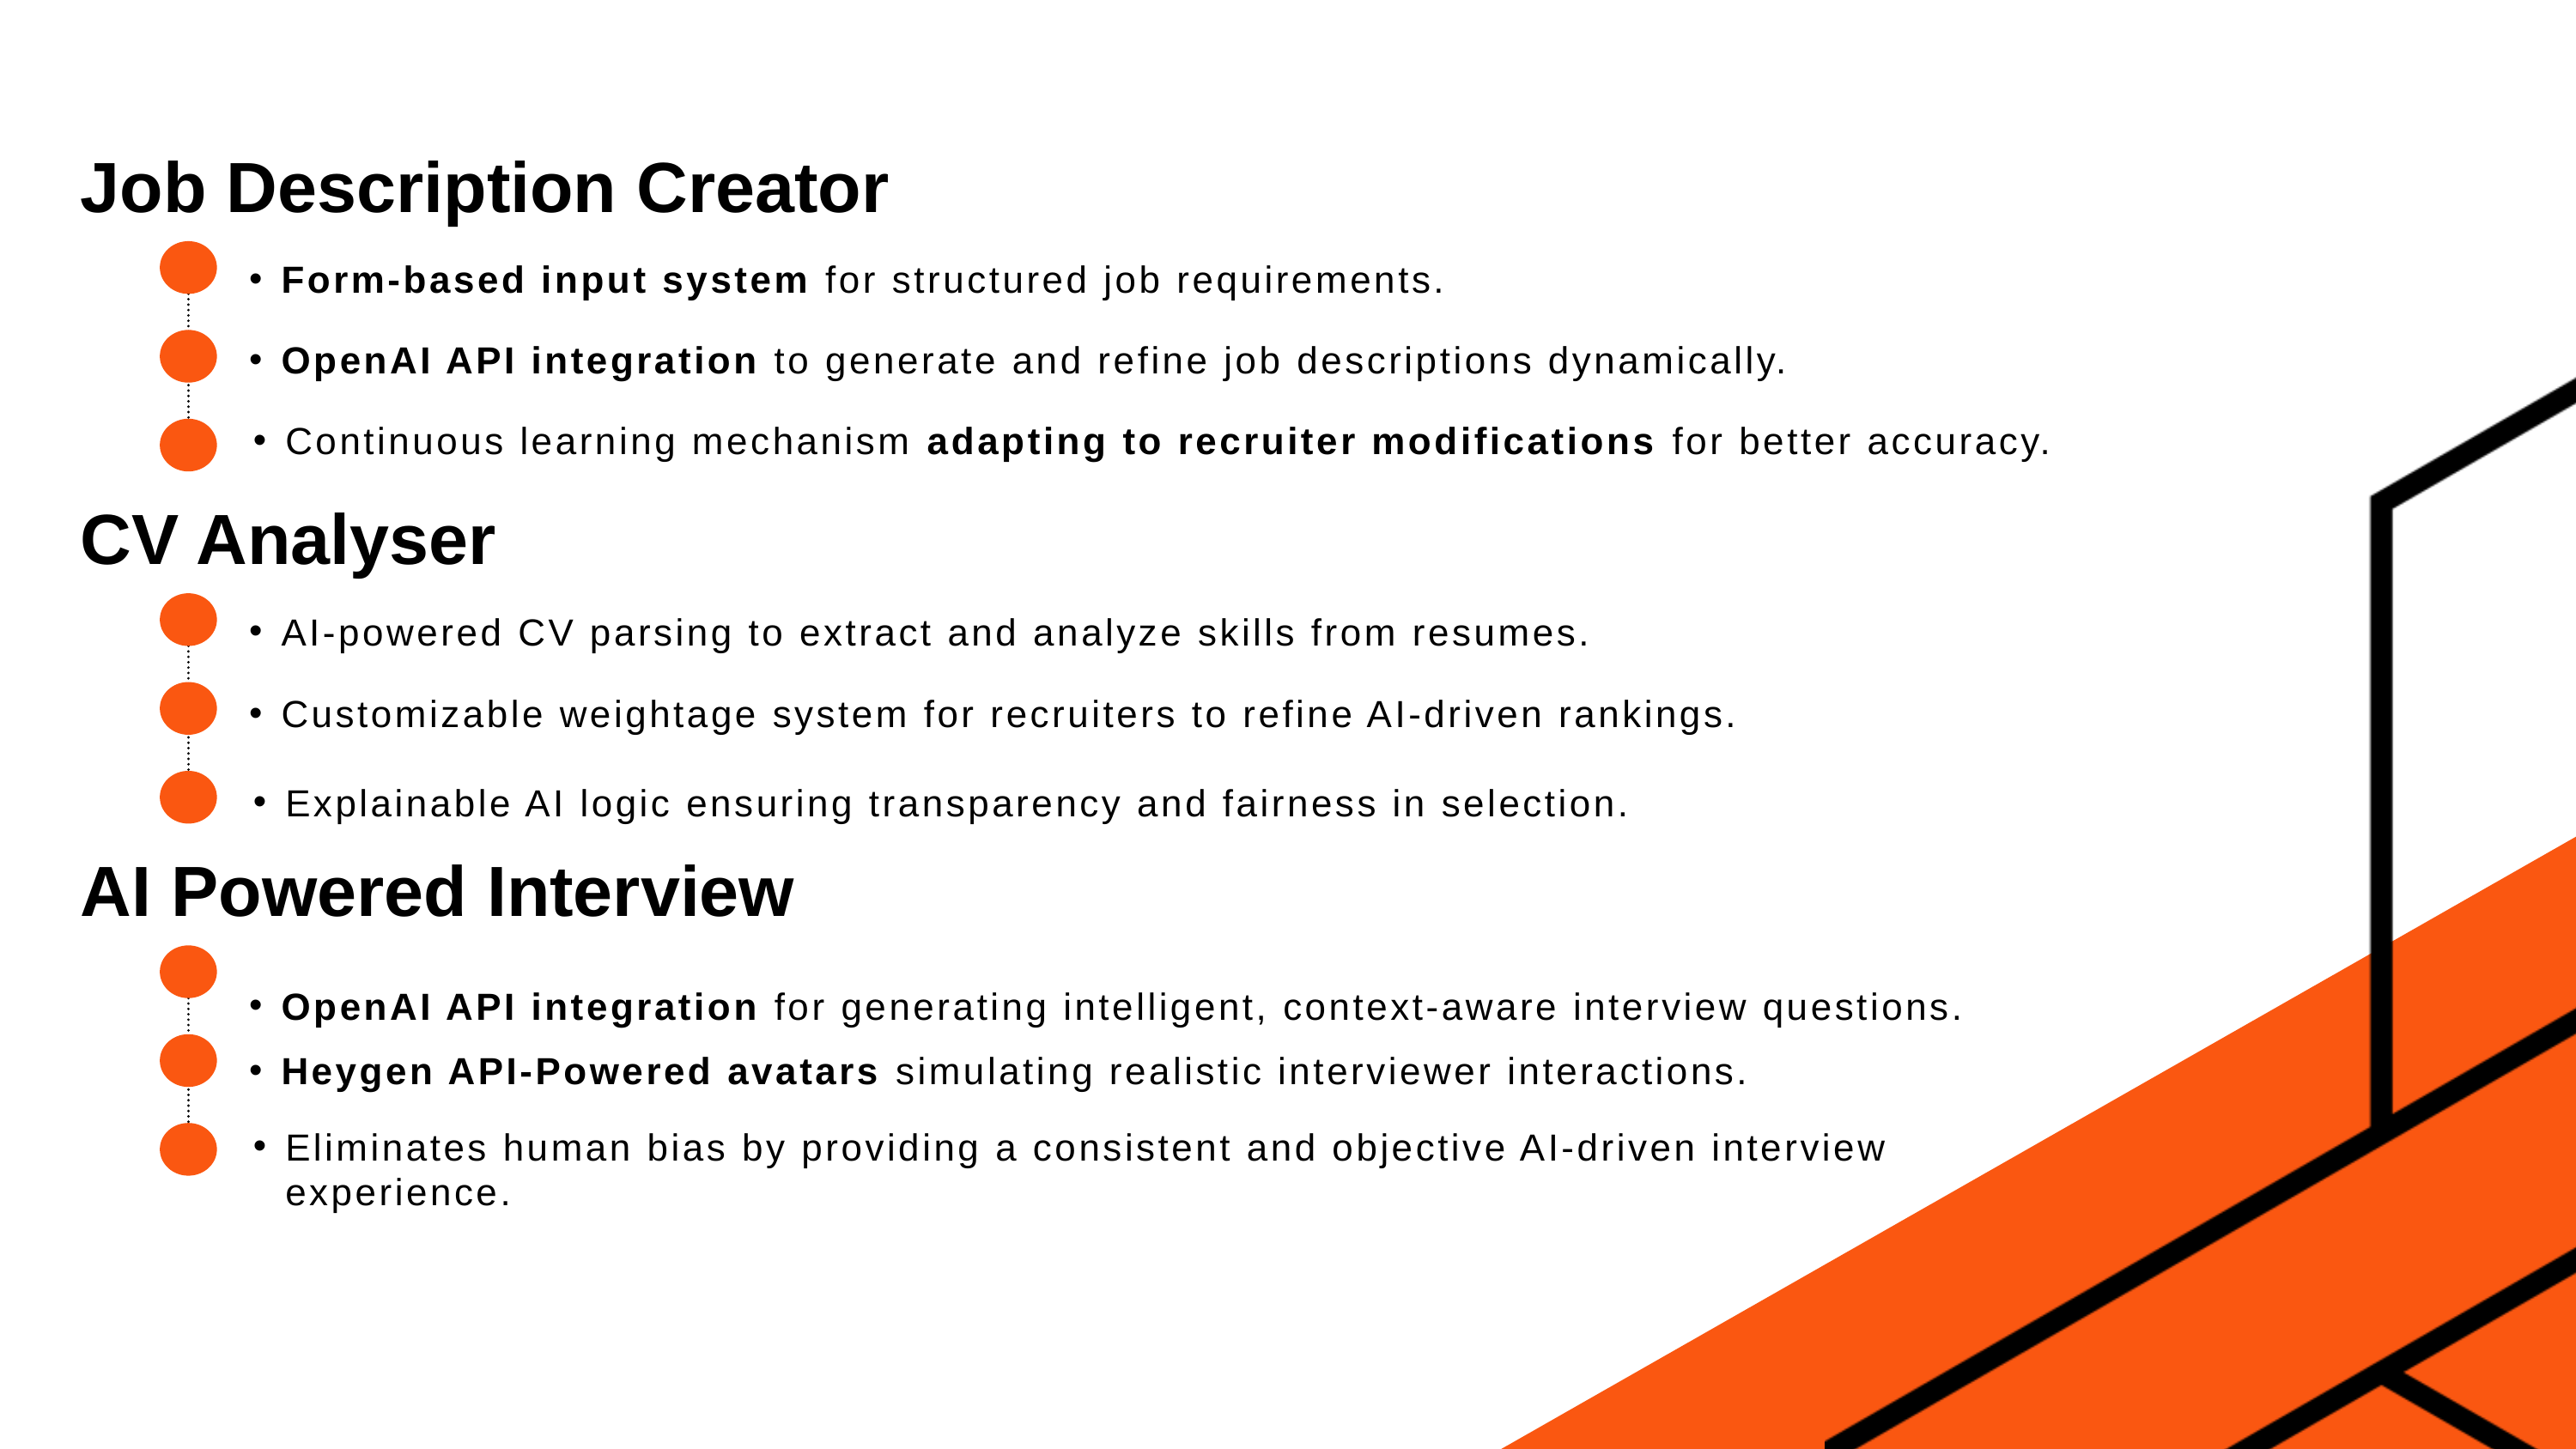

Job Description Creator

Form-based input system for structured job requirements.

OpenAI API integration to generate and refine job descriptions dynamically.

Continuous learning mechanism adapting to recruiter modifications for better accuracy.

CV Analyser

AI-powered CV parsing to extract and analyze skills from resumes.

Customizable weightage system for recruiters to refine AI-driven rankings.

Explainable AI logic ensuring transparency and fairness in selection.
AI Powered Interview

OpenAI API integration for generating intelligent, context-aware interview questions.

Heygen API-Powered avatars simulating realistic interviewer interactions.

Eliminates human bias by providing a consistent and objective AI-driven interview experience.